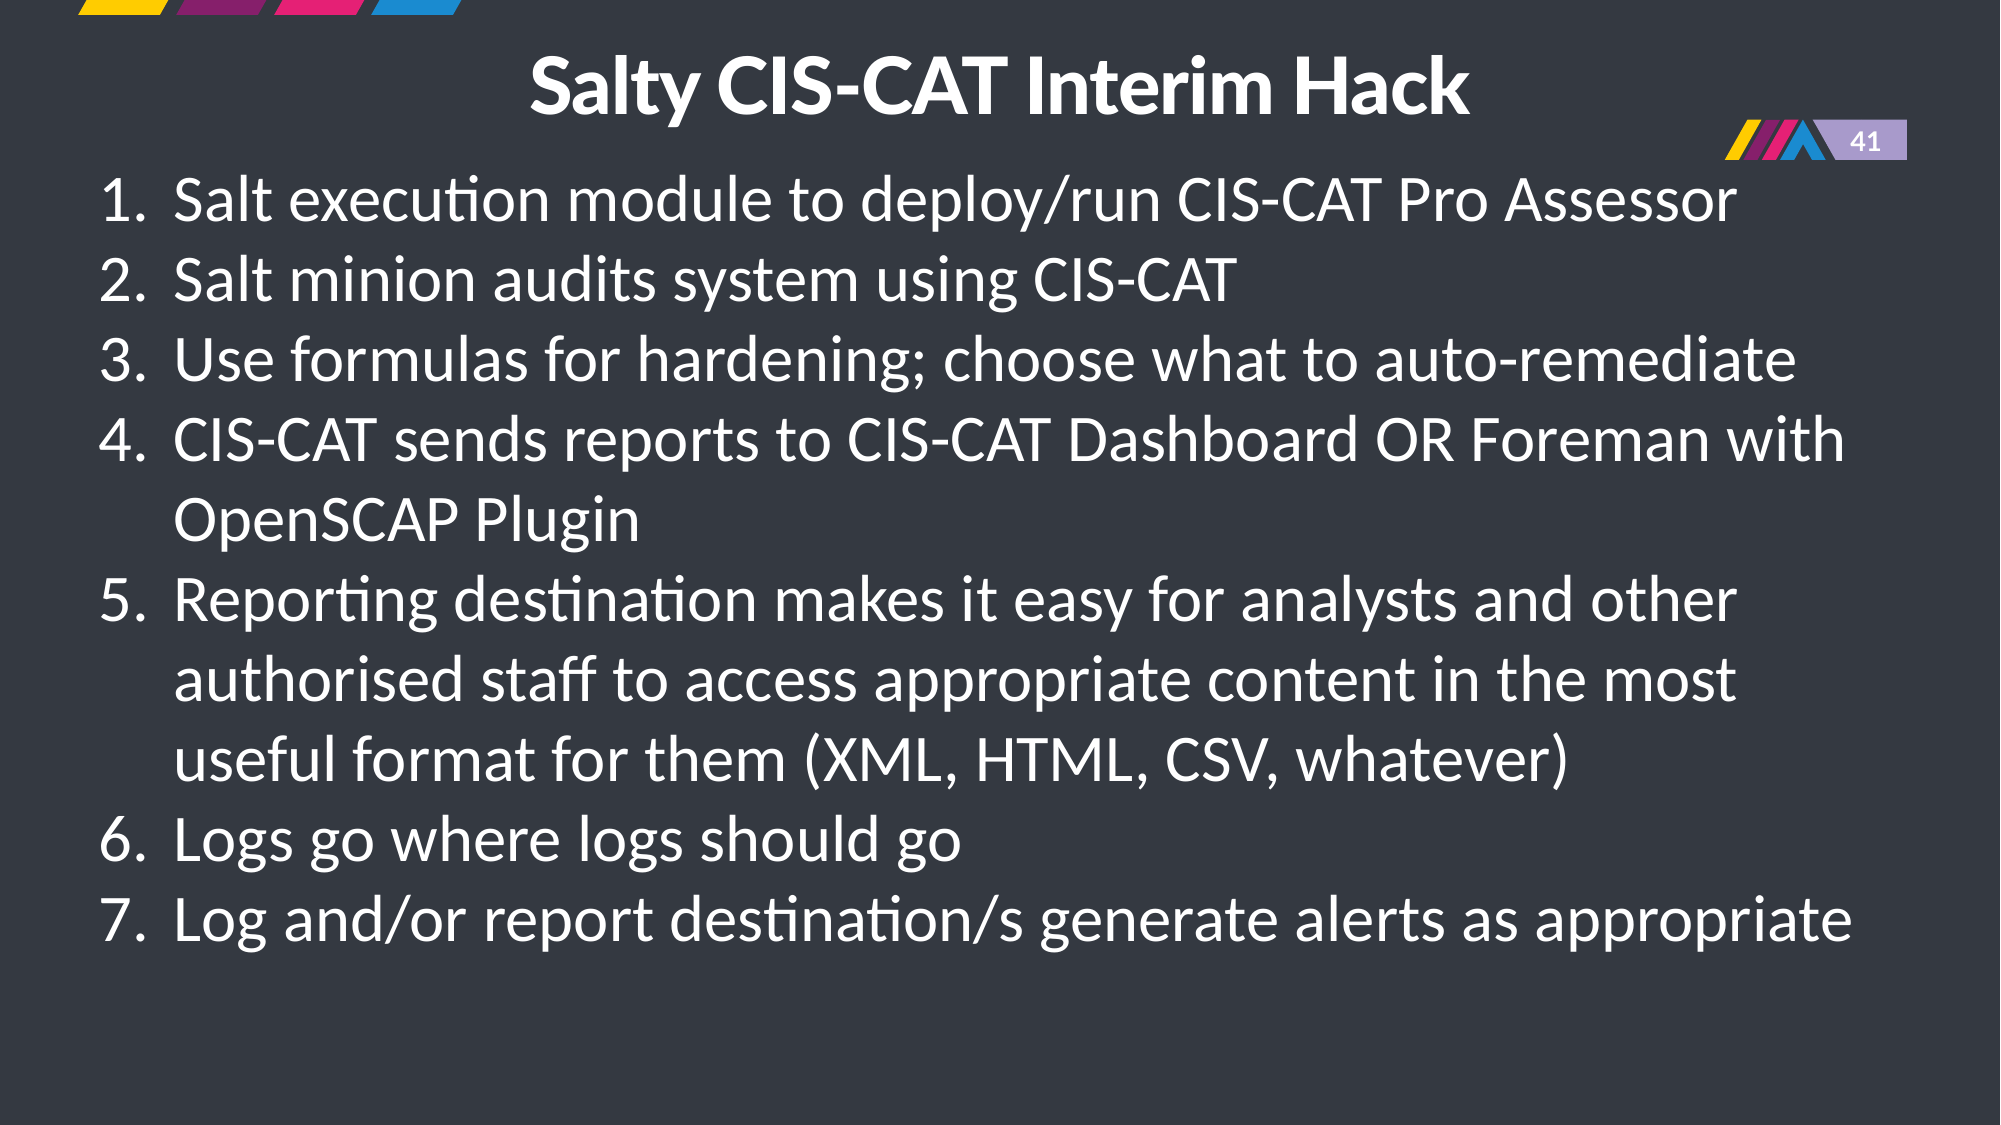

# Salty CIS-CAT Interim Hack
Salt execution module to deploy/run CIS-CAT Pro Assessor
Salt minion audits system using CIS-CAT
Use formulas for hardening; choose what to auto-remediate
CIS-CAT sends reports to CIS-CAT Dashboard OR Foreman with OpenSCAP Plugin
Reporting destination makes it easy for analysts and other authorised staff to access appropriate content in the most useful format for them (XML, HTML, CSV, whatever)
Logs go where logs should go
Log and/or report destination/s generate alerts as appropriate